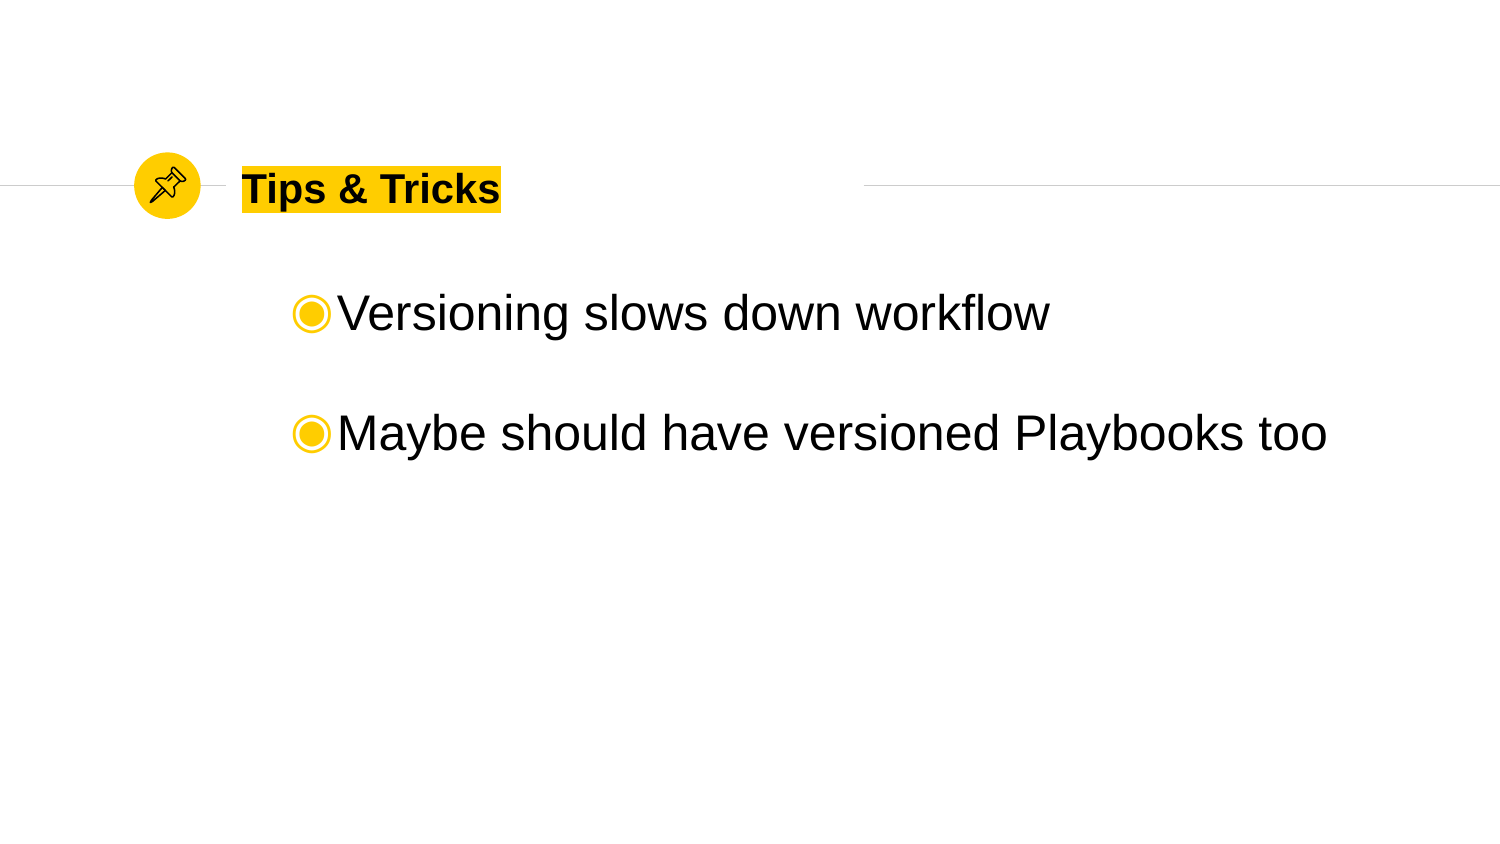

# Tips & Tricks

Versioning slows down workflow

Maybe should have versioned Playbooks too